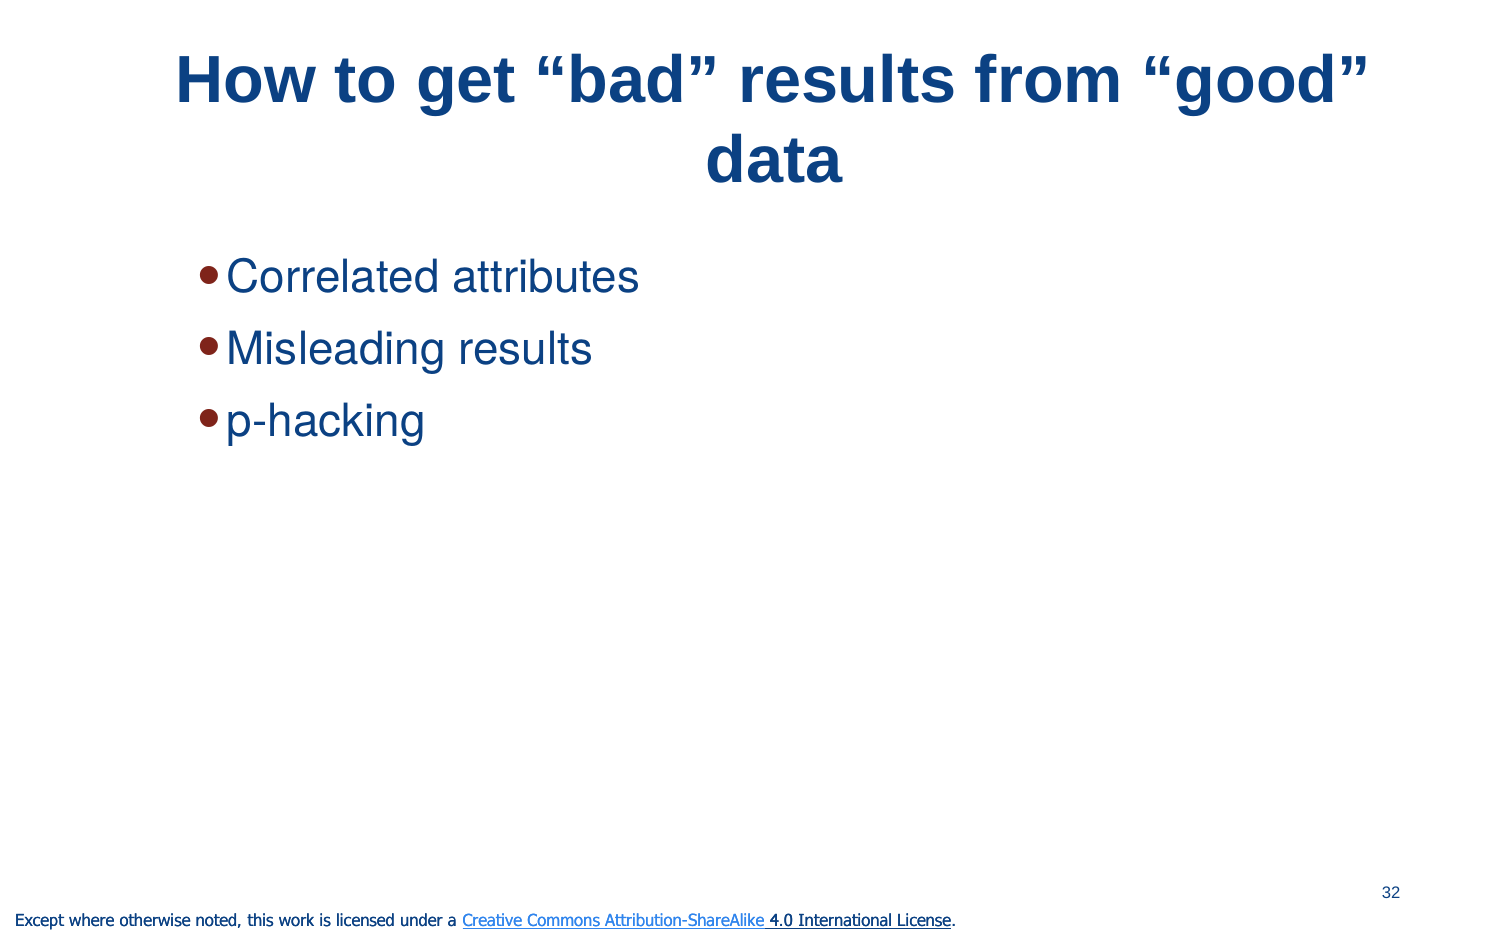

# How to get “bad” results from “good” data
Correlated attributes
Misleading results
p-hacking
32